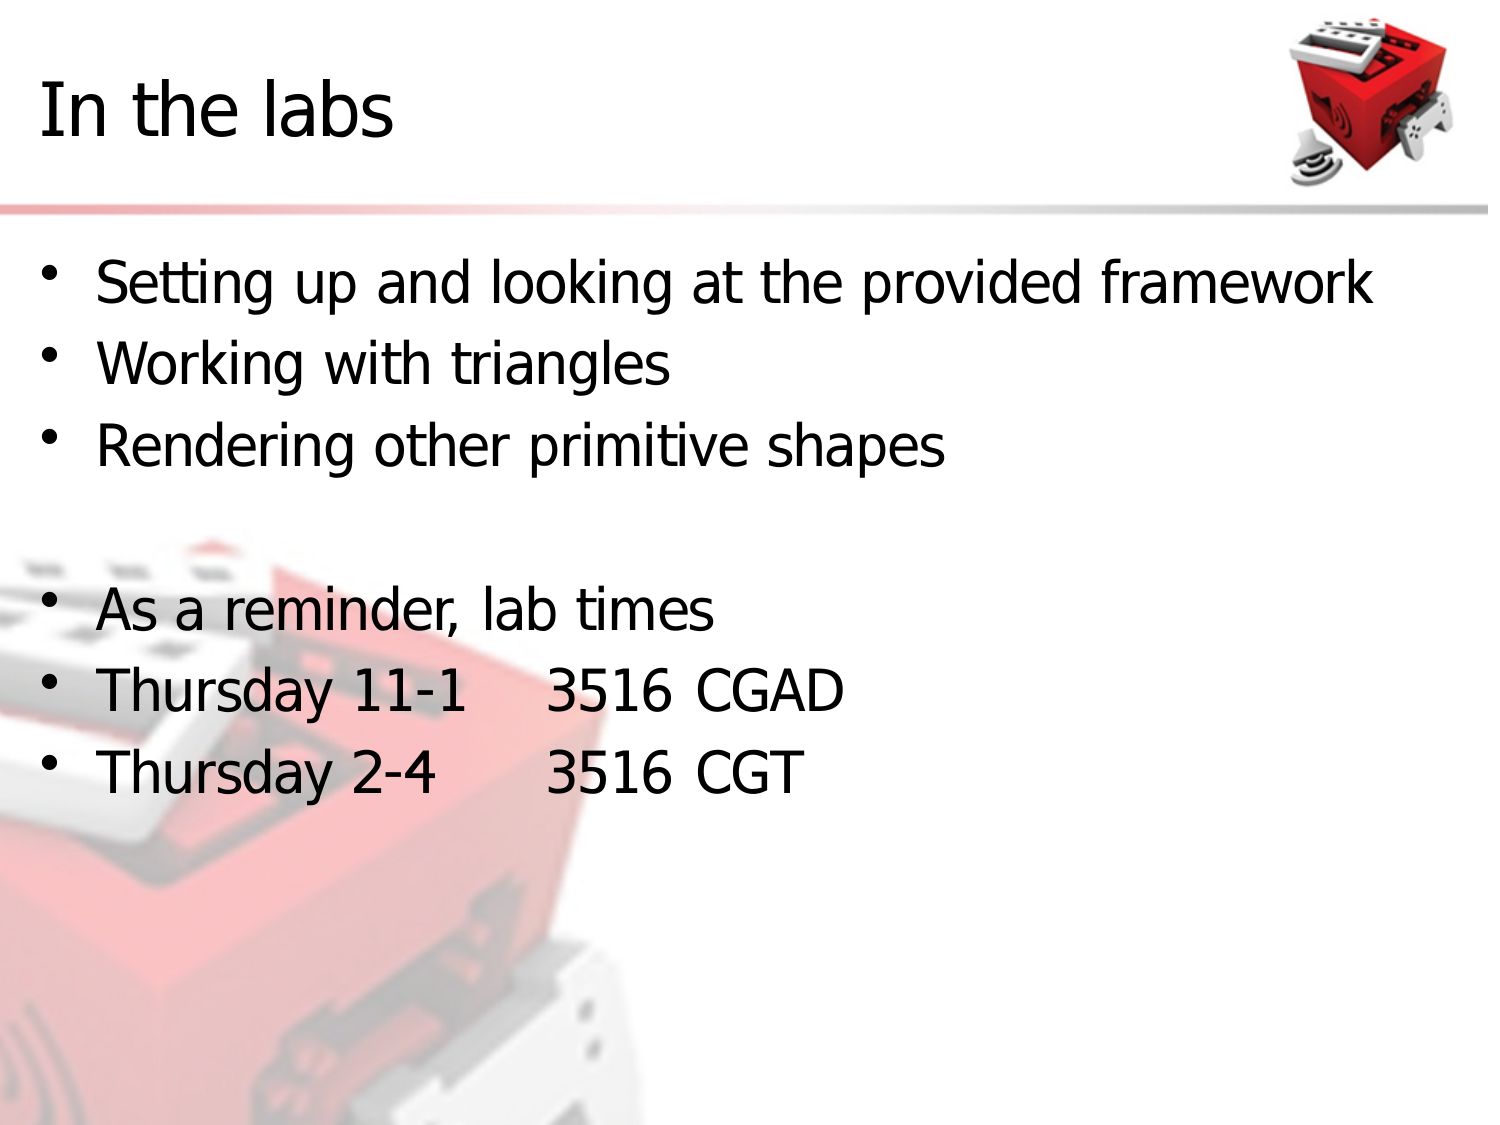

# In the labs
Setting up and looking at the provided framework
Working with triangles
Rendering other primitive shapes

As a reminder, lab times
Thursday 11-1 	3516 	CGAD
Thursday 2-4 	3516 	CGT